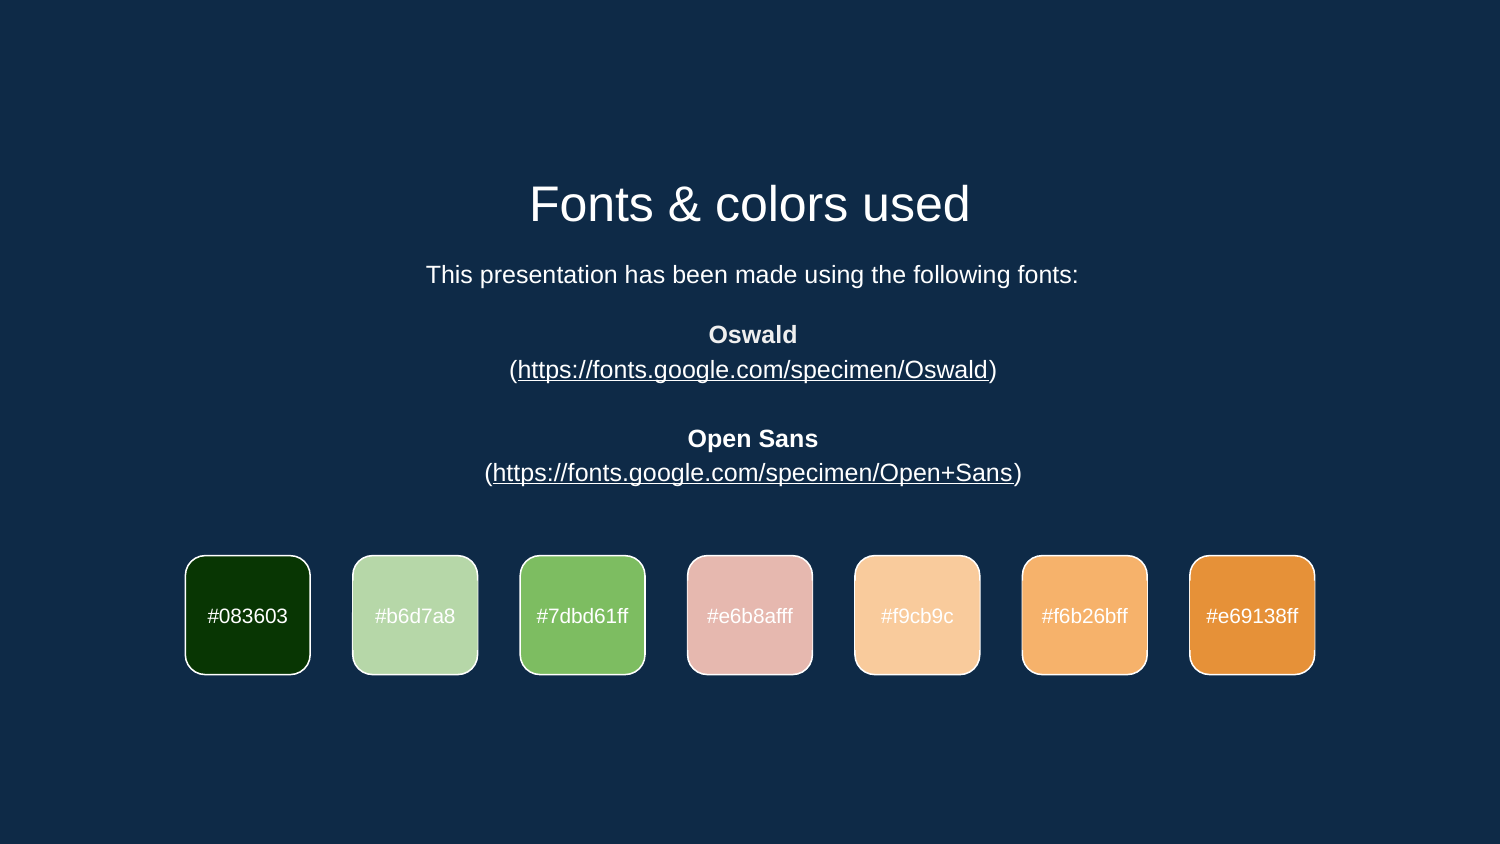

Fonts & colors used
This presentation has been made using the following fonts:

Oswald
(https://fonts.google.com/specimen/Oswald)

Open Sans
(https://fonts.google.com/specimen/Open+Sans)

#083603

#b6d7a8

#7dbd61ff

#e6b8afff

#f9cb9c

#f6b26bff

#e69138ff